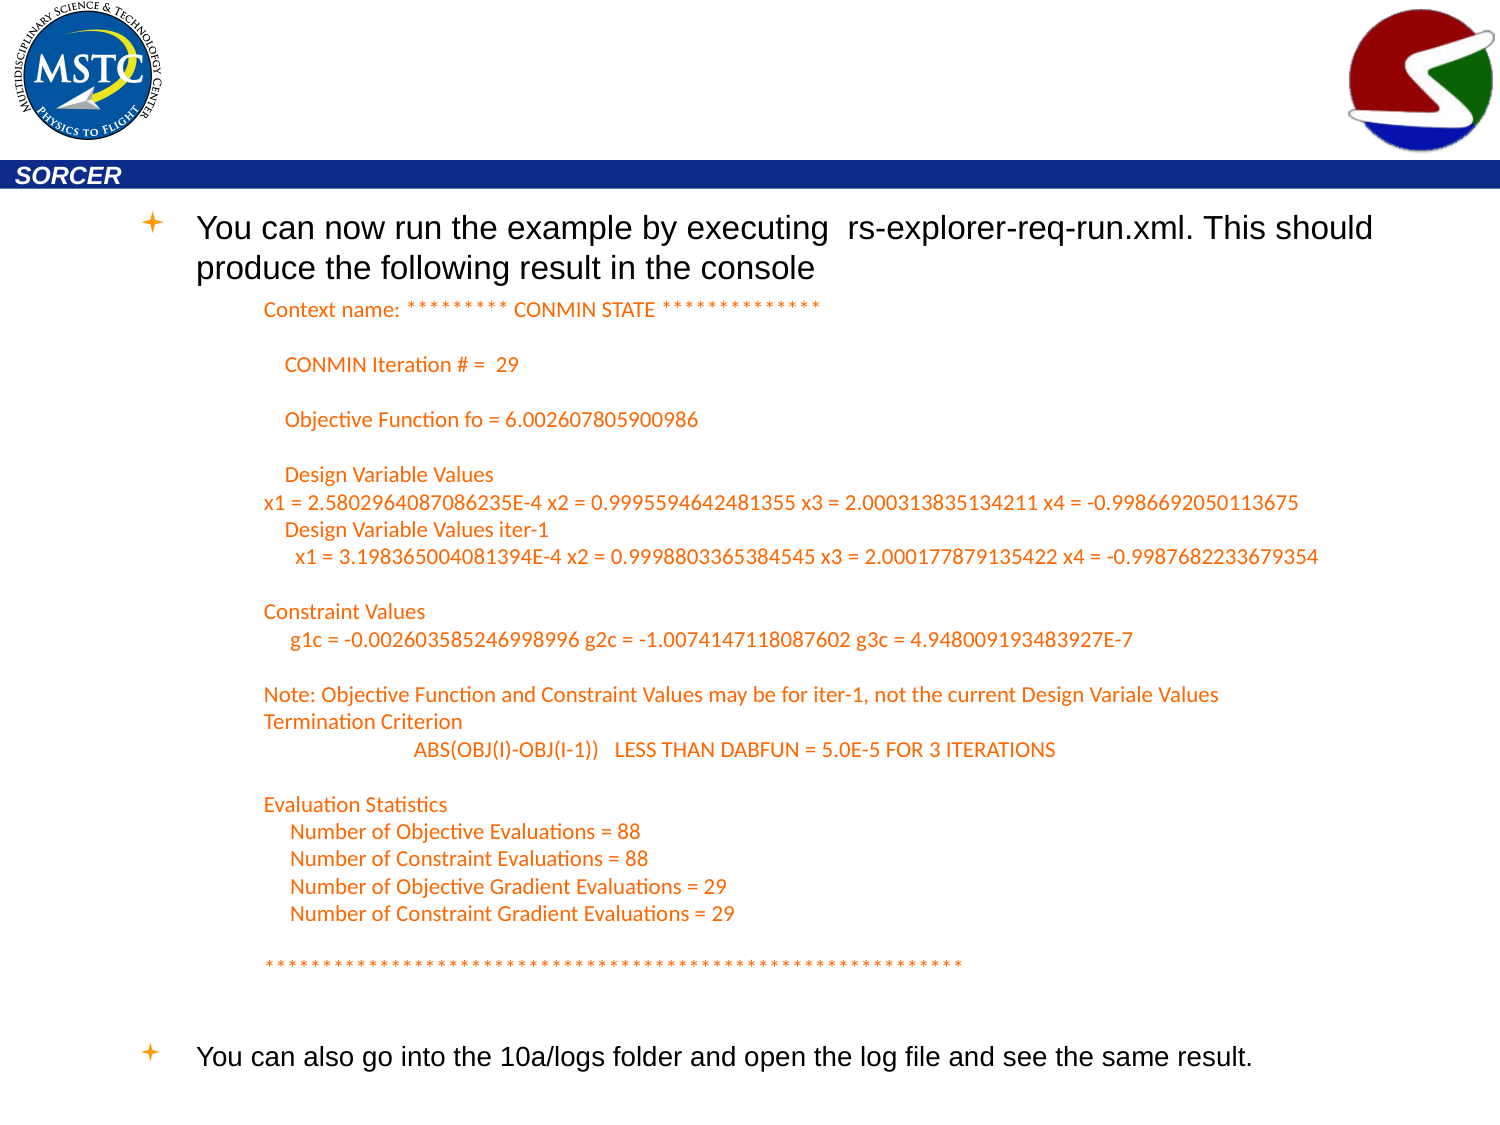

#
You can now run the example by executing  rs-explorer-req-run.xml. This should produce the following result in the console

You can also go into the 10a/logs folder and open the log file and see the same result.
Context name: ********* CONMIN STATE **************

    CONMIN Iteration # =  29

    Objective Function fo = 6.002607805900986

    Design Variable Values
x1 = 2.5802964087086235E-4 x2 = 0.9995594642481355 x3 = 2.000313835134211 x4 = -0.9986692050113675
    Design Variable Values iter-1
      x1 = 3.198365004081394E-4 x2 = 0.9998803365384545 x3 = 2.000177879135422 x4 = -0.9987682233679354

Constraint Values
     g1c = -0.002603585246998996 g2c = -1.0074147118087602 g3c = 4.948009193483927E-7

Note: Objective Function and Constraint Values may be for iter-1, not the current Design Variale Values
Termination Criterion
     	ABS(OBJ(I)-OBJ(I-1))   LESS THAN DABFUN = 5.0E-5 FOR 3 ITERATIONS

Evaluation Statistics
     Number of Objective Evaluations = 88
     Number of Constraint Evaluations = 88
     Number of Objective Gradient Evaluations = 29
     Number of Constraint Gradient Evaluations = 29

*************************************************************